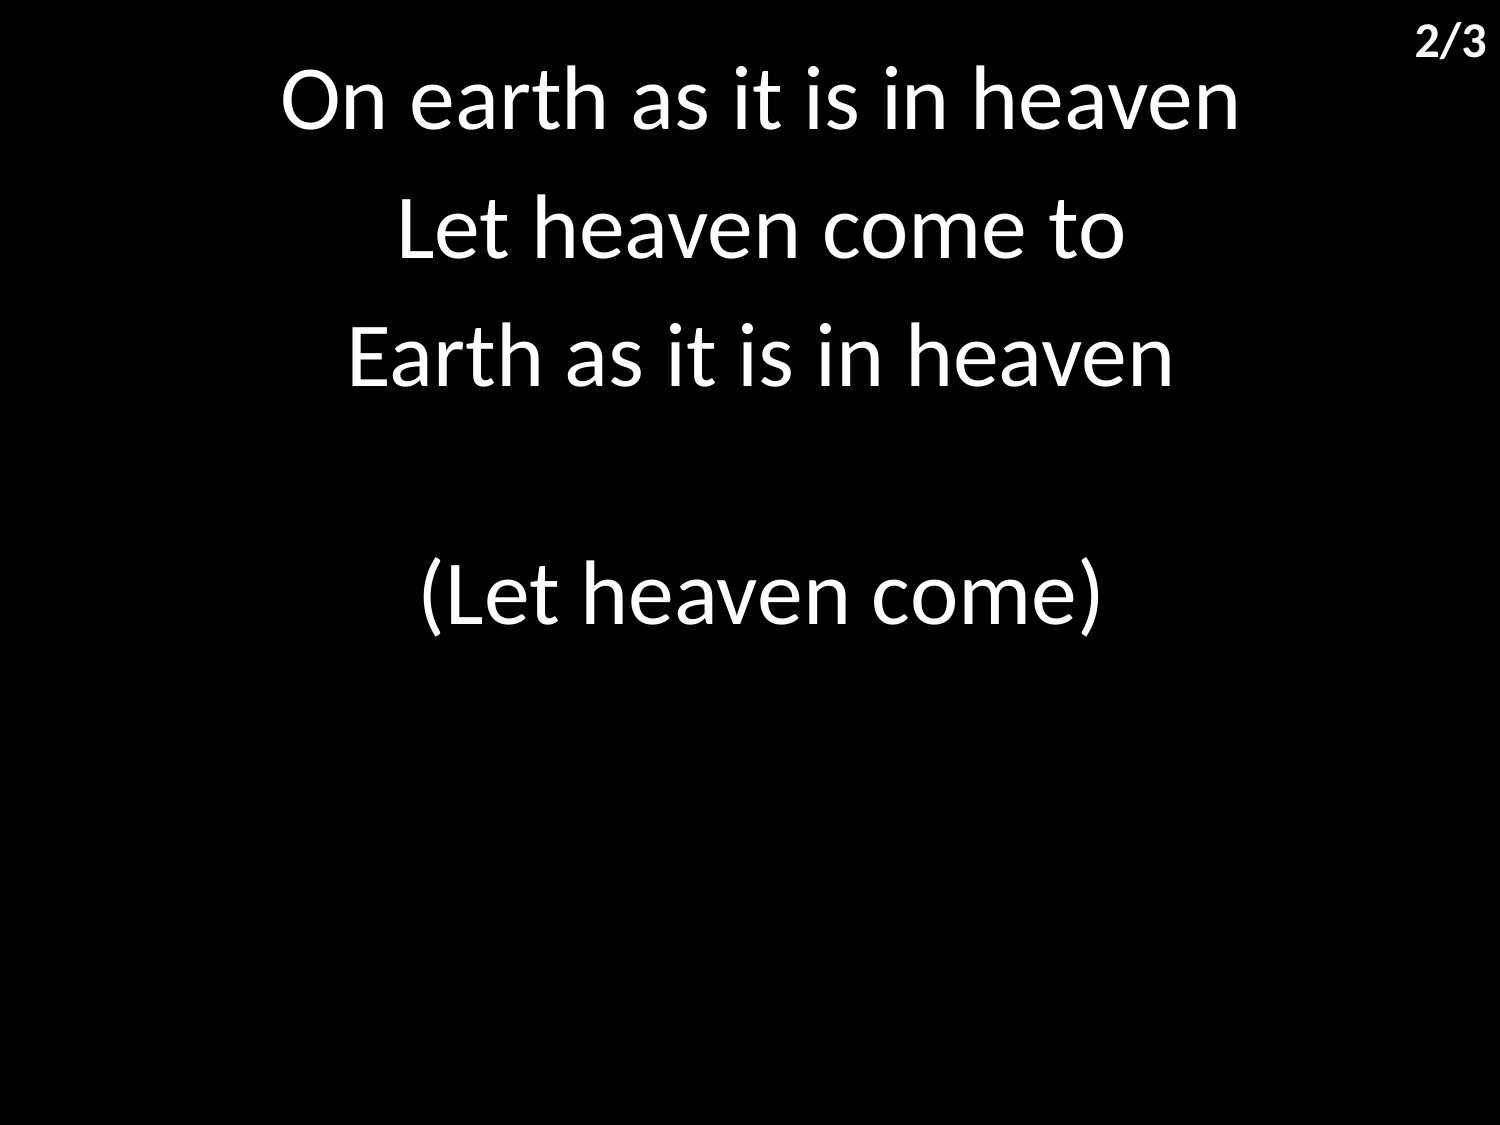

2/3
On earth as it is in heaven
Let heaven come to
Earth as it is in heaven
(Let heaven come)